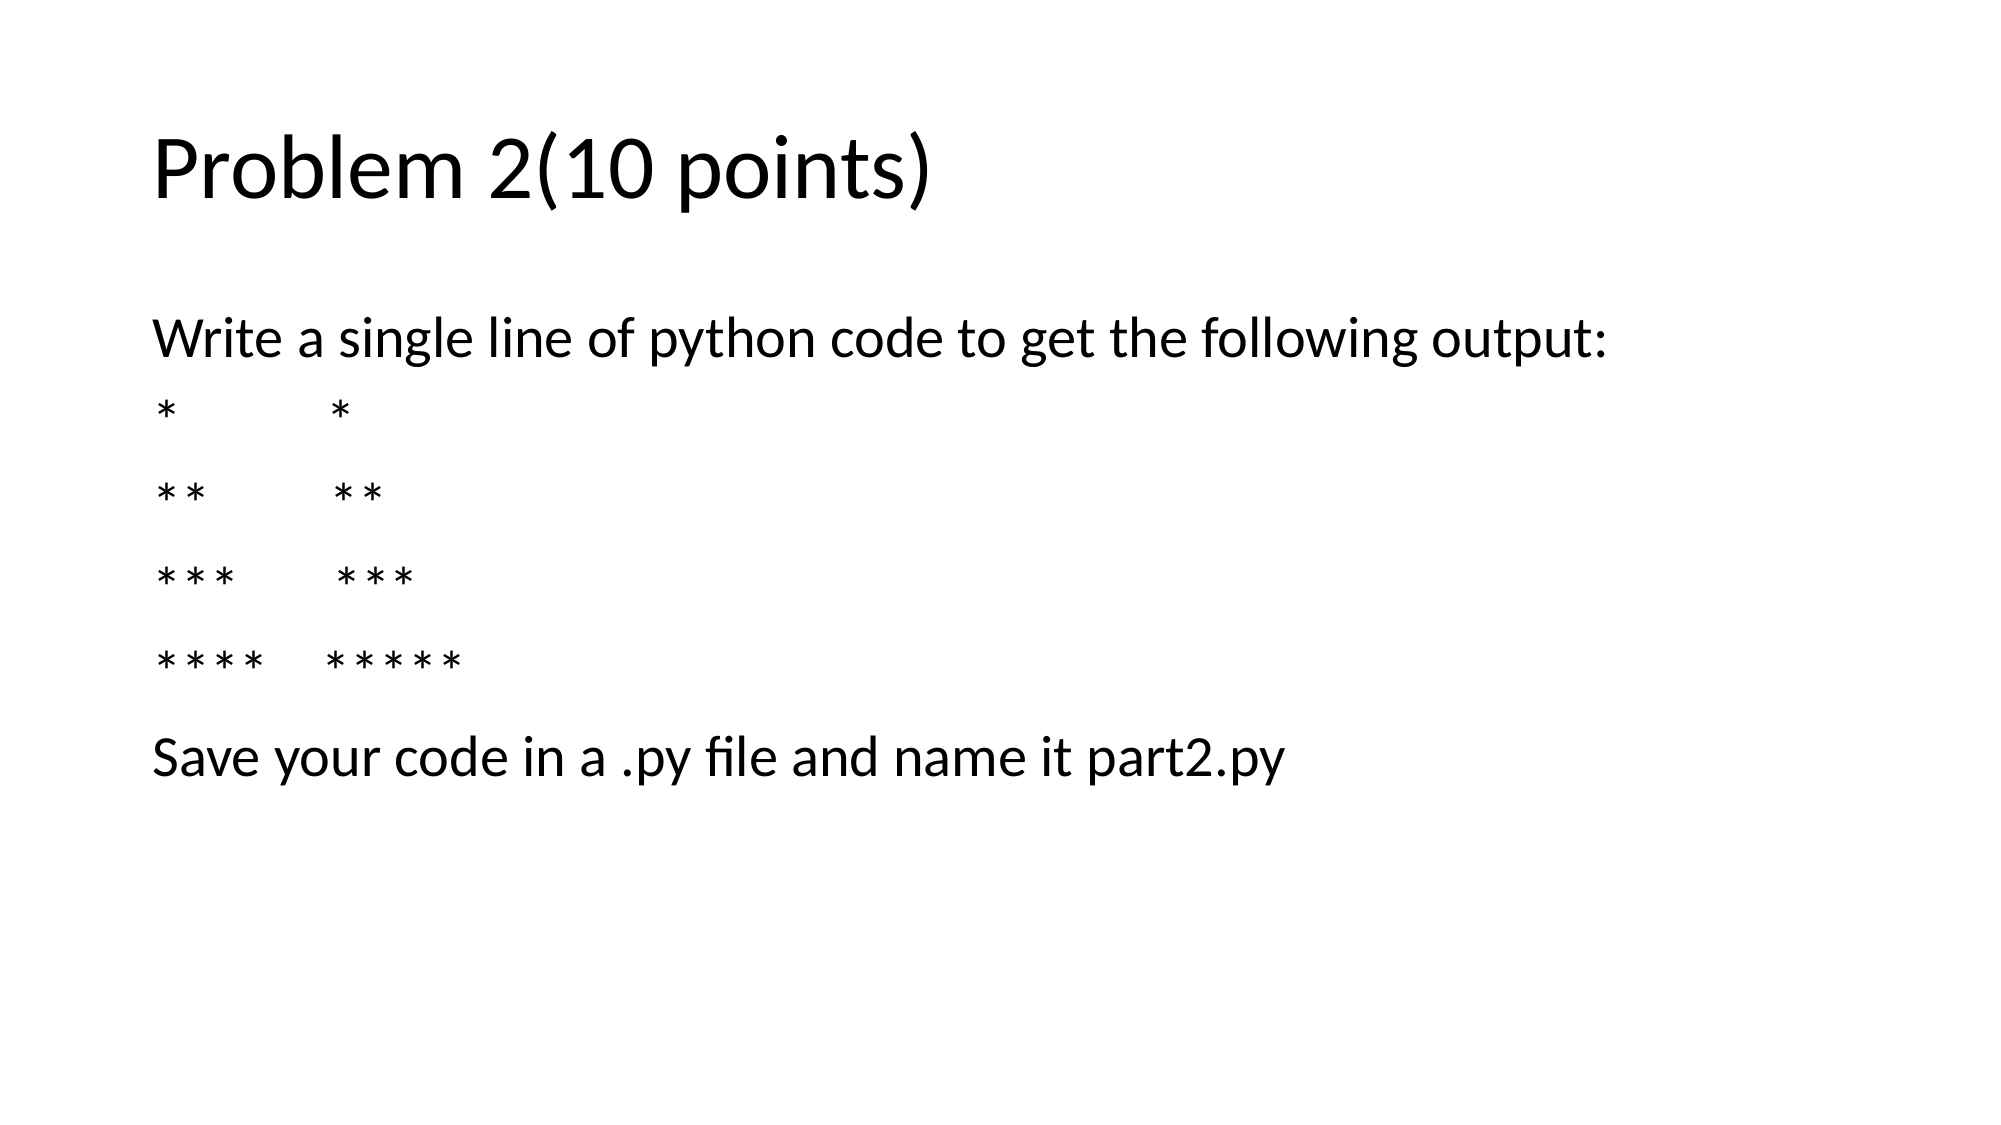

# Problem 2(10 points)
Write a single line of python code to get the following output:
*           *
**         **
***       ***
****    *****
Save your code in a .py file and name it part2.py